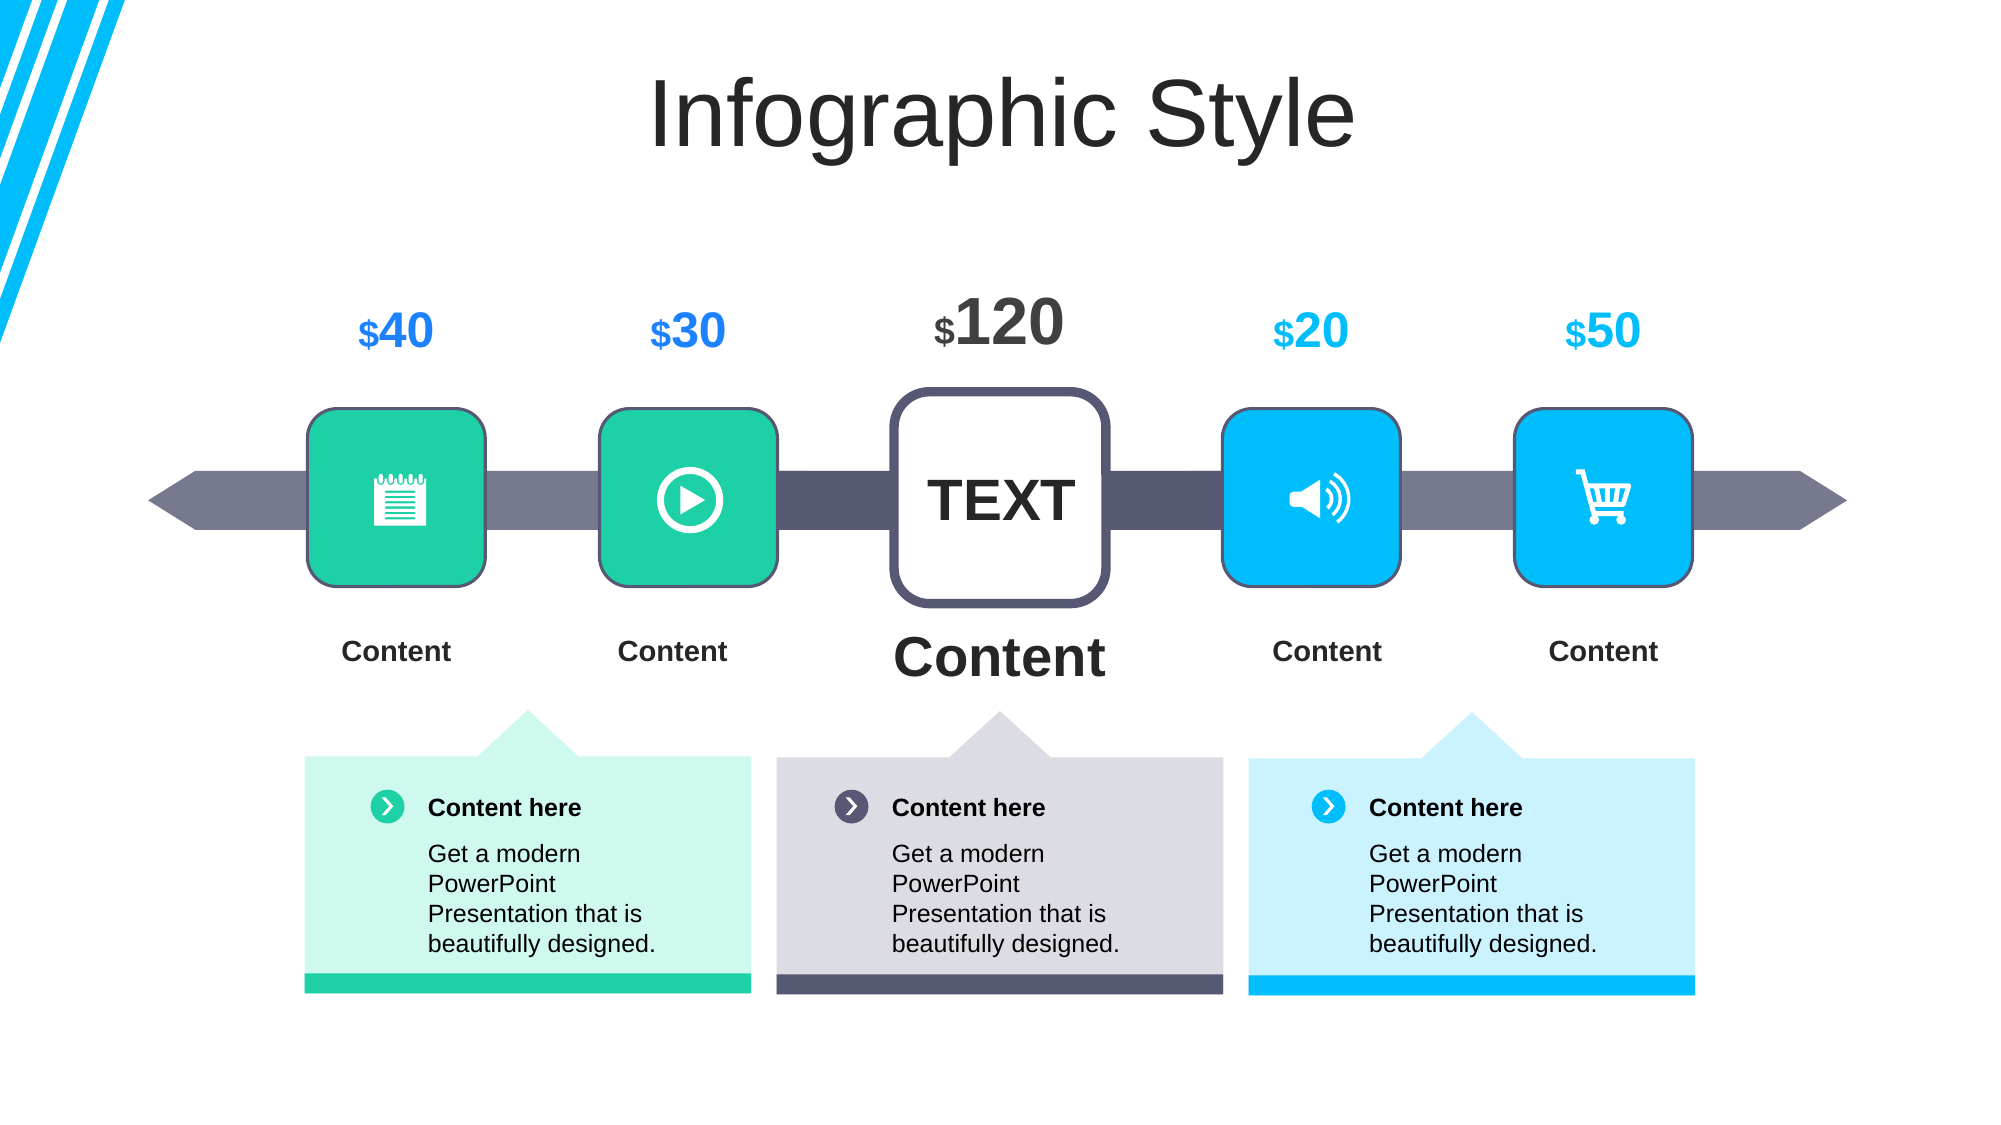

Infographic Style
$120
$40
$30
$20
$50

TEXT

Content
Content
Content
Content
Content

Content here

Content here

Content here

Get a modern PowerPoint  Presentation that is beautifully designed.
Get a modern PowerPoint  Presentation that is beautifully designed.
Get a modern PowerPoint  Presentation that is beautifully designed.